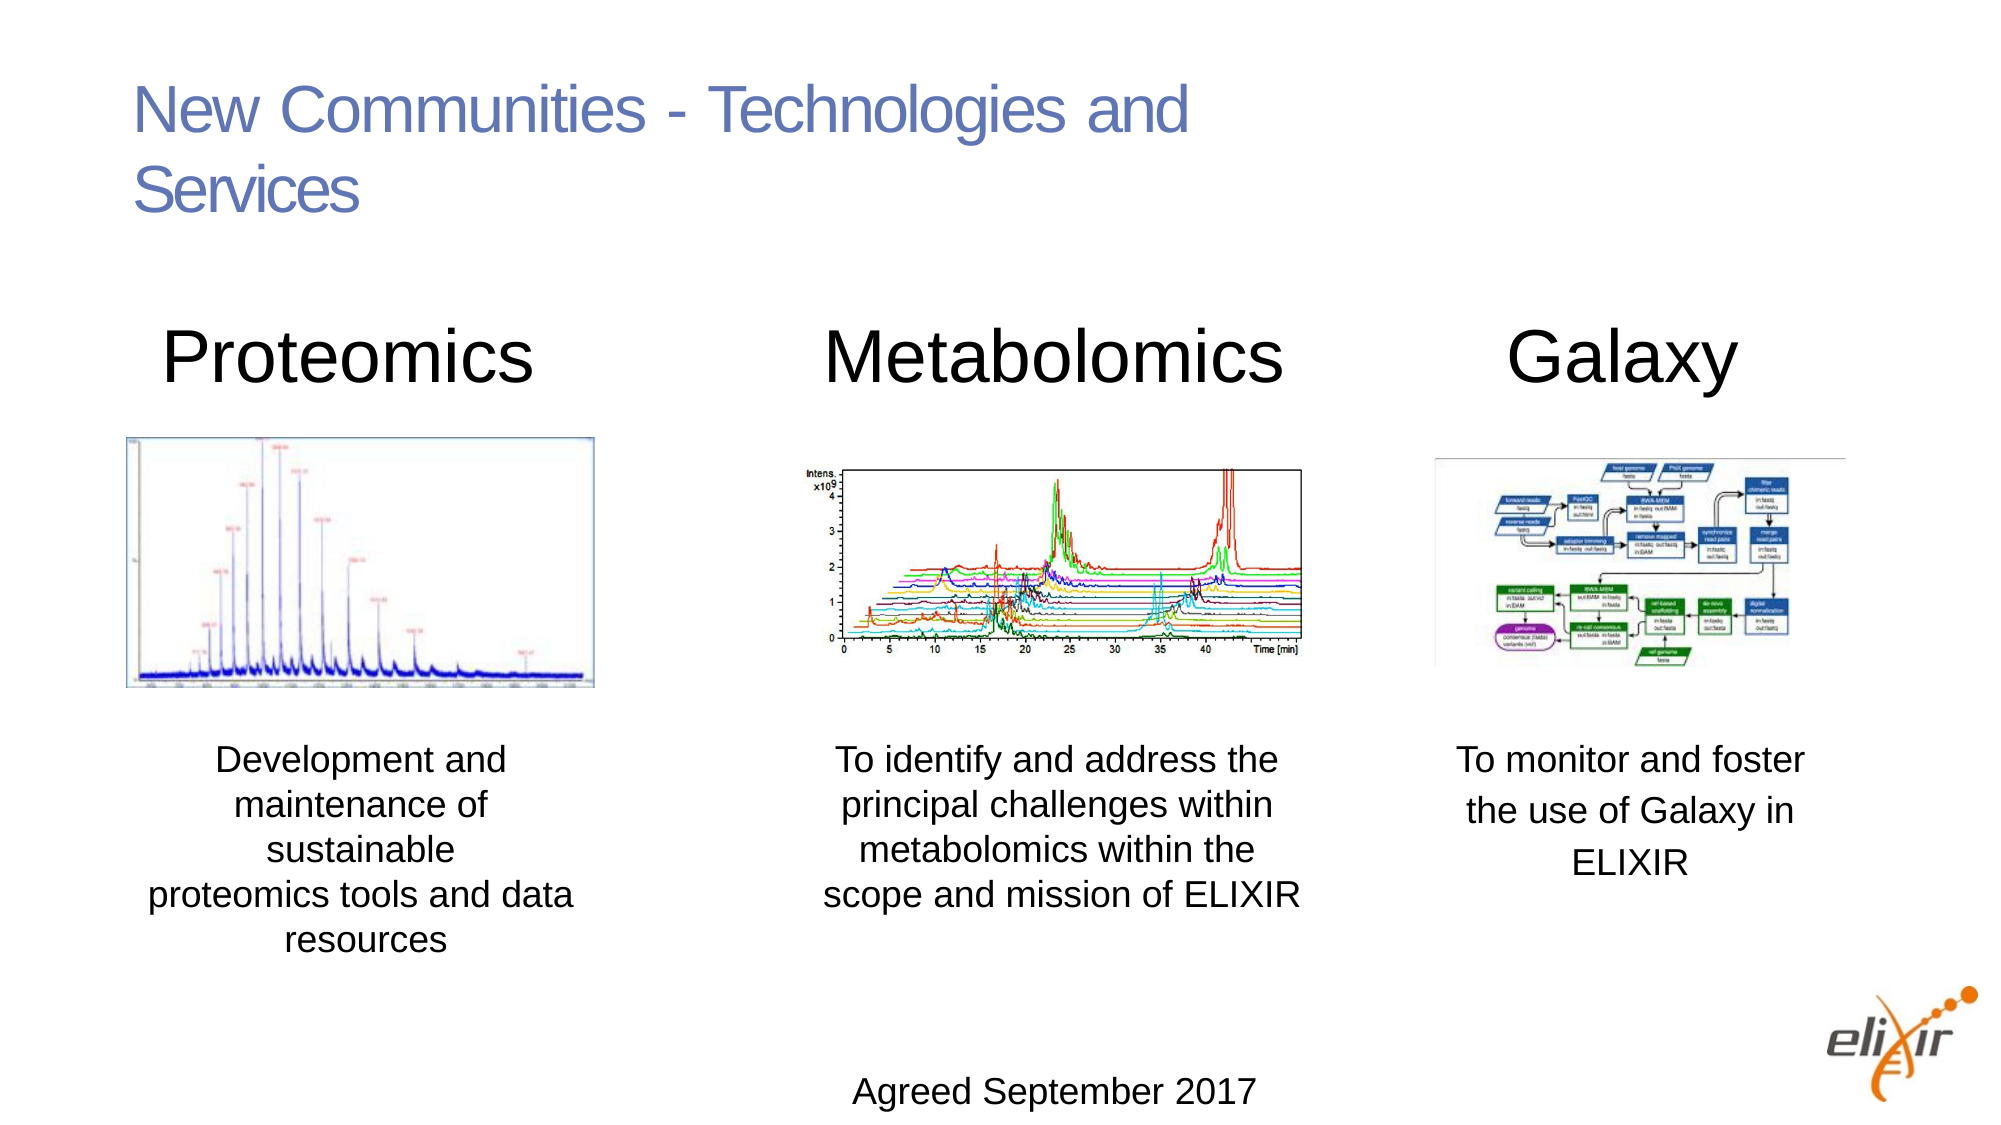

# New Communities - Technologies and Services
Metabolomics
Proteomics
Galaxy

To monitor and foster  the use of Galaxy in  ELIXIR
Development and  maintenance of  sustainable
proteomics tools and data  resources
To identify and address the  principal challenges within  metabolomics within the  scope and mission of ELIXIR
Agreed September 2017